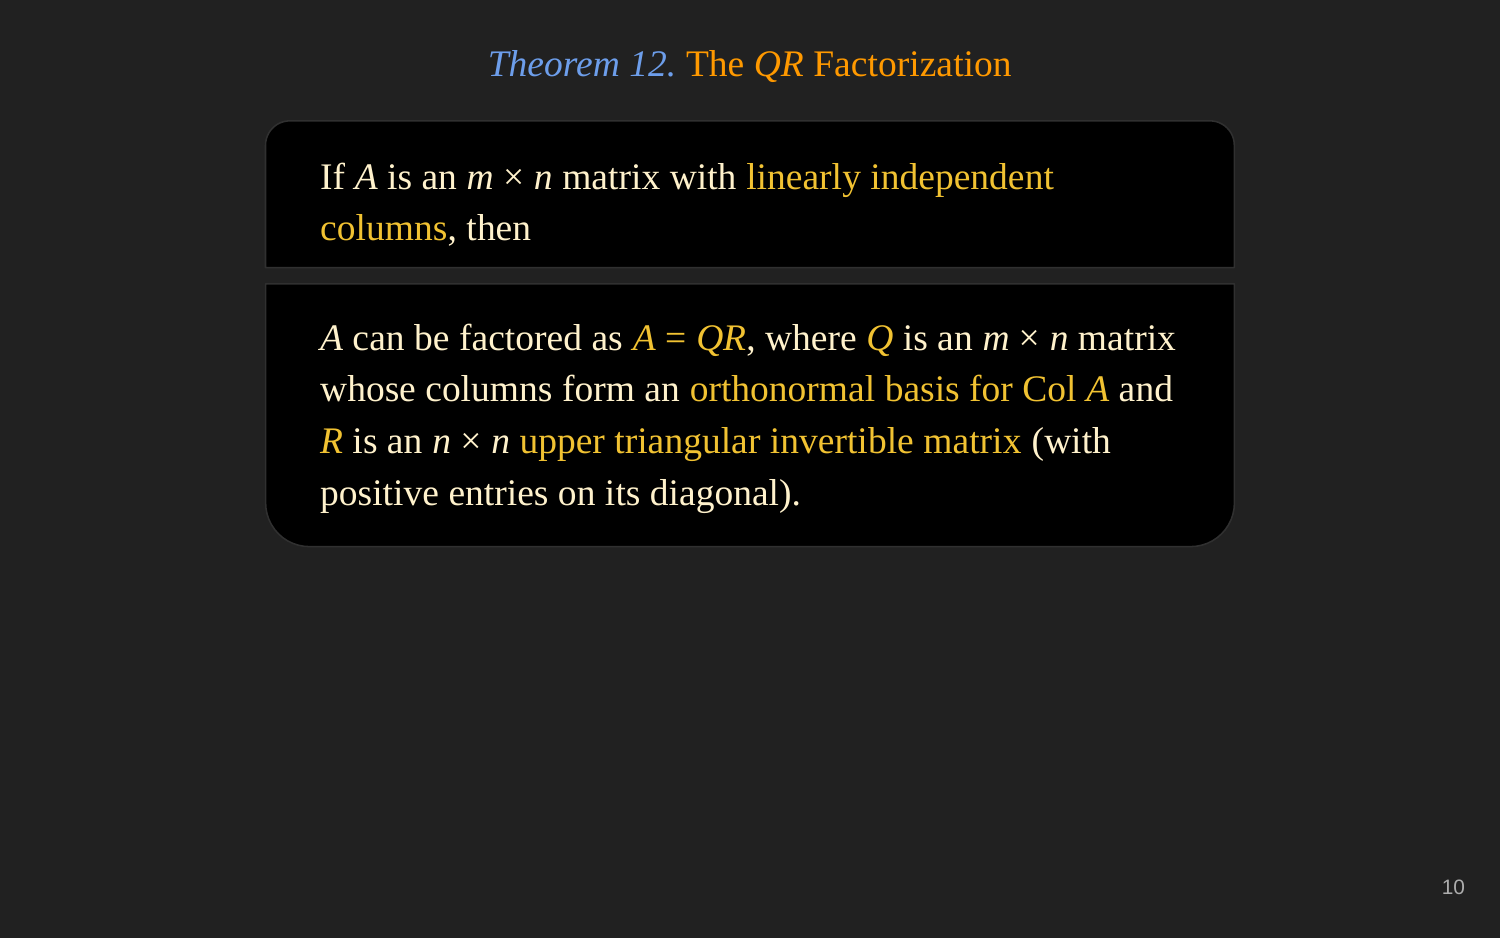

Theorem 12. The QR Factorization

If A is an m × n matrix with linearly independent columns, then

A can be factored as A = QR, where Q is an m × n matrix whose columns form an orthonormal basis for Col A and R is an n × n upper triangular invertible matrix (with positive entries on its diagonal).
10